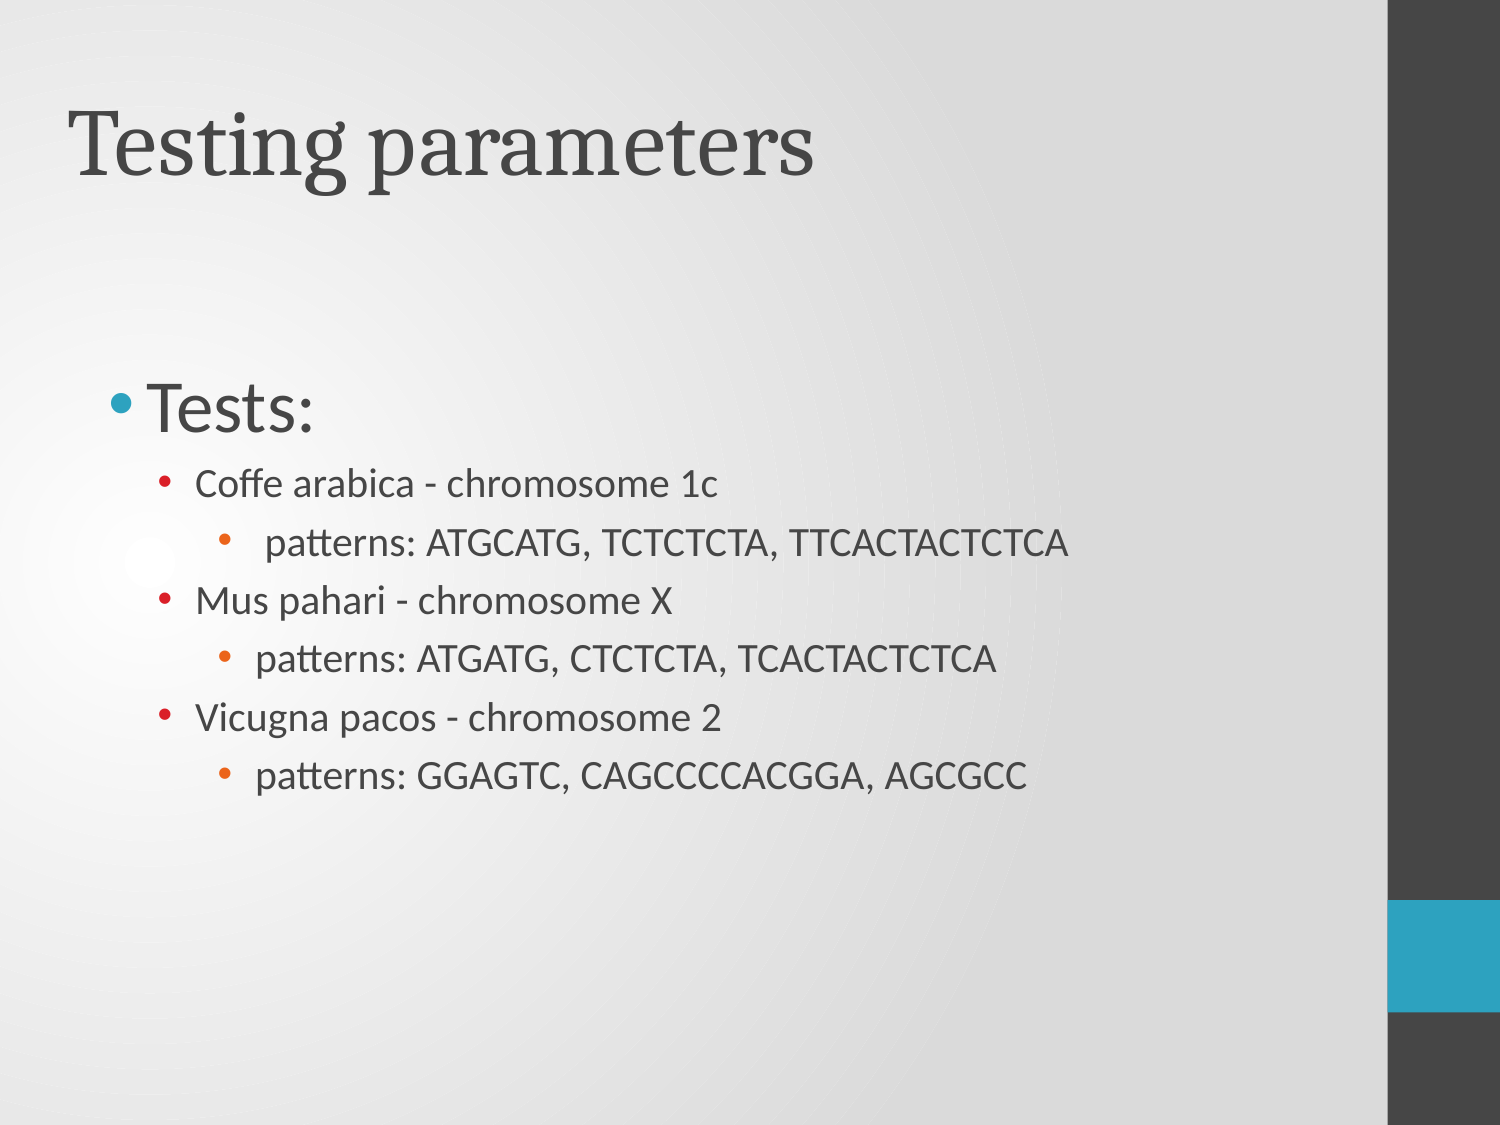

Testing parameters
Tests:
Coffe arabica - chromosome 1c
 patterns: ATGCATG, TCTCTCTA, TTCACTACTCTCA
Mus pahari - chromosome X
patterns: ATGATG, CTCTCTA, TCACTACTCTCA
Vicugna pacos - chromosome 2
patterns: GGAGTC, CAGCCCCACGGA, AGCGCC